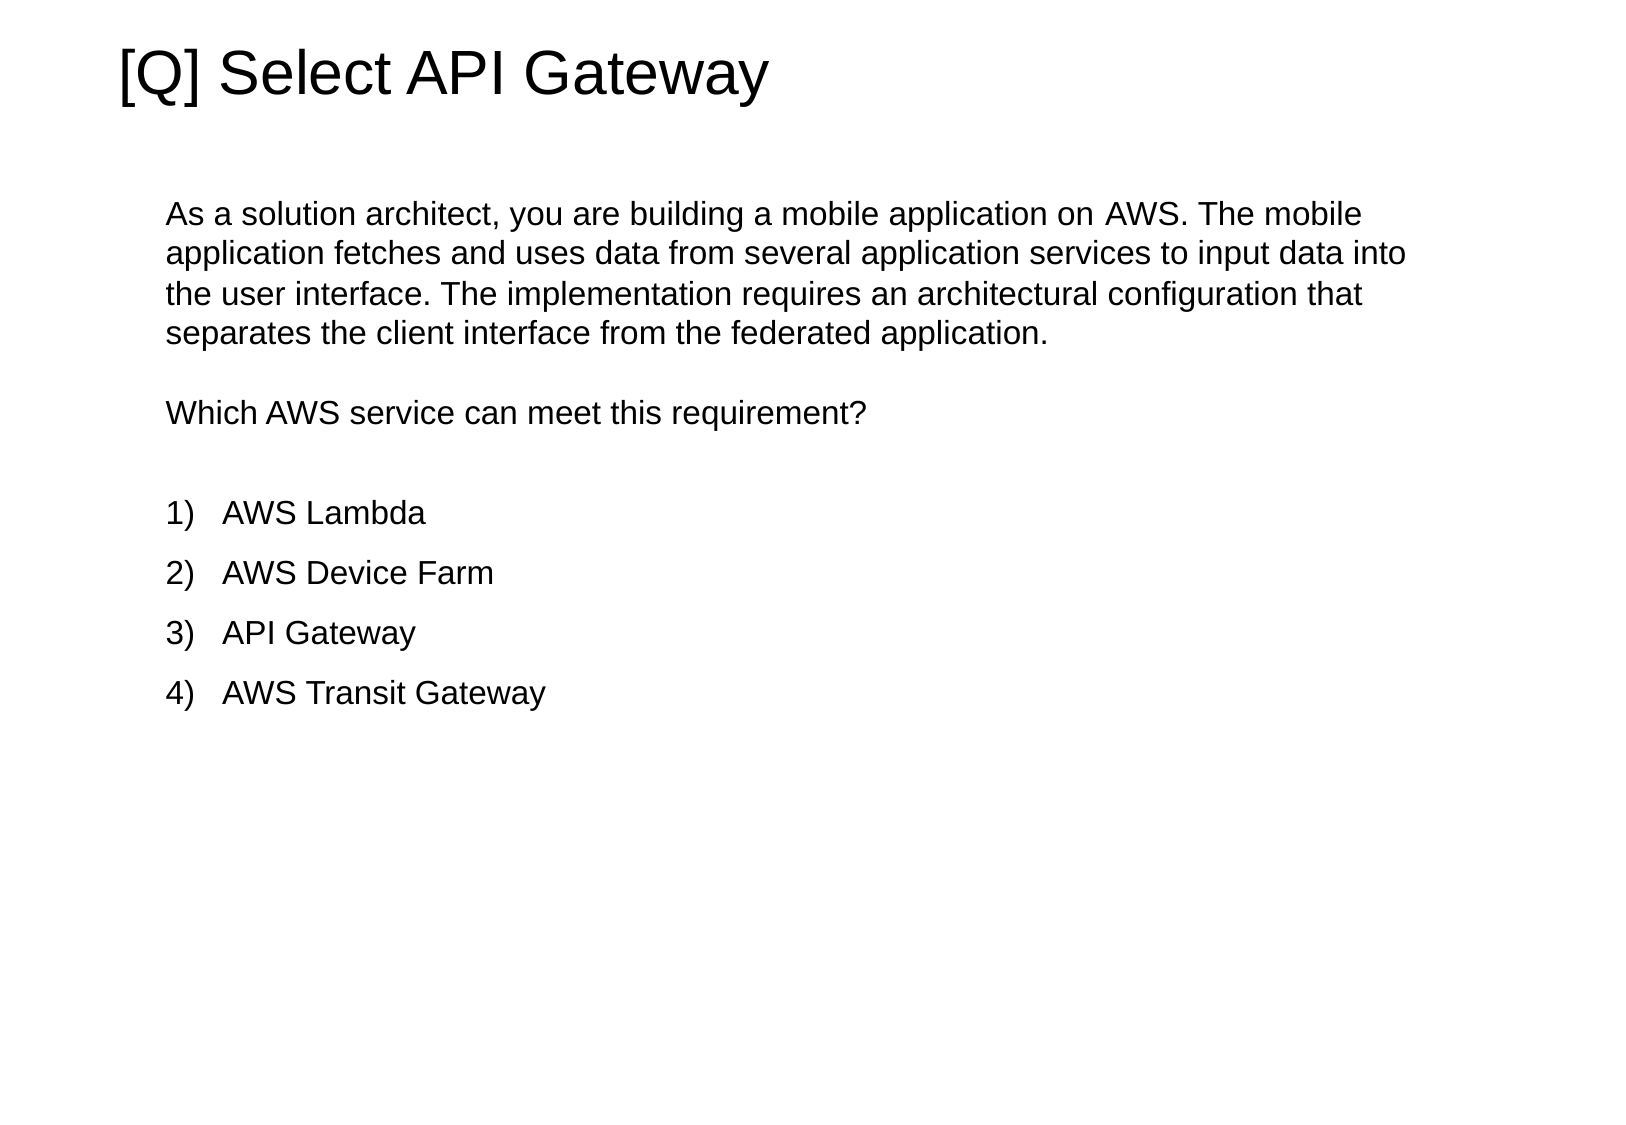

[Q] Select API Gateway
As a solution architect, you are building a mobile application on AWS. The mobile application fetches and uses data from several application services to input data into the user interface. The implementation requires an architectural configuration that separates the client interface from the federated application.

Which AWS service can meet this requirement?

AWS Lambda
AWS Device Farm
API Gateway
AWS Transit Gateway